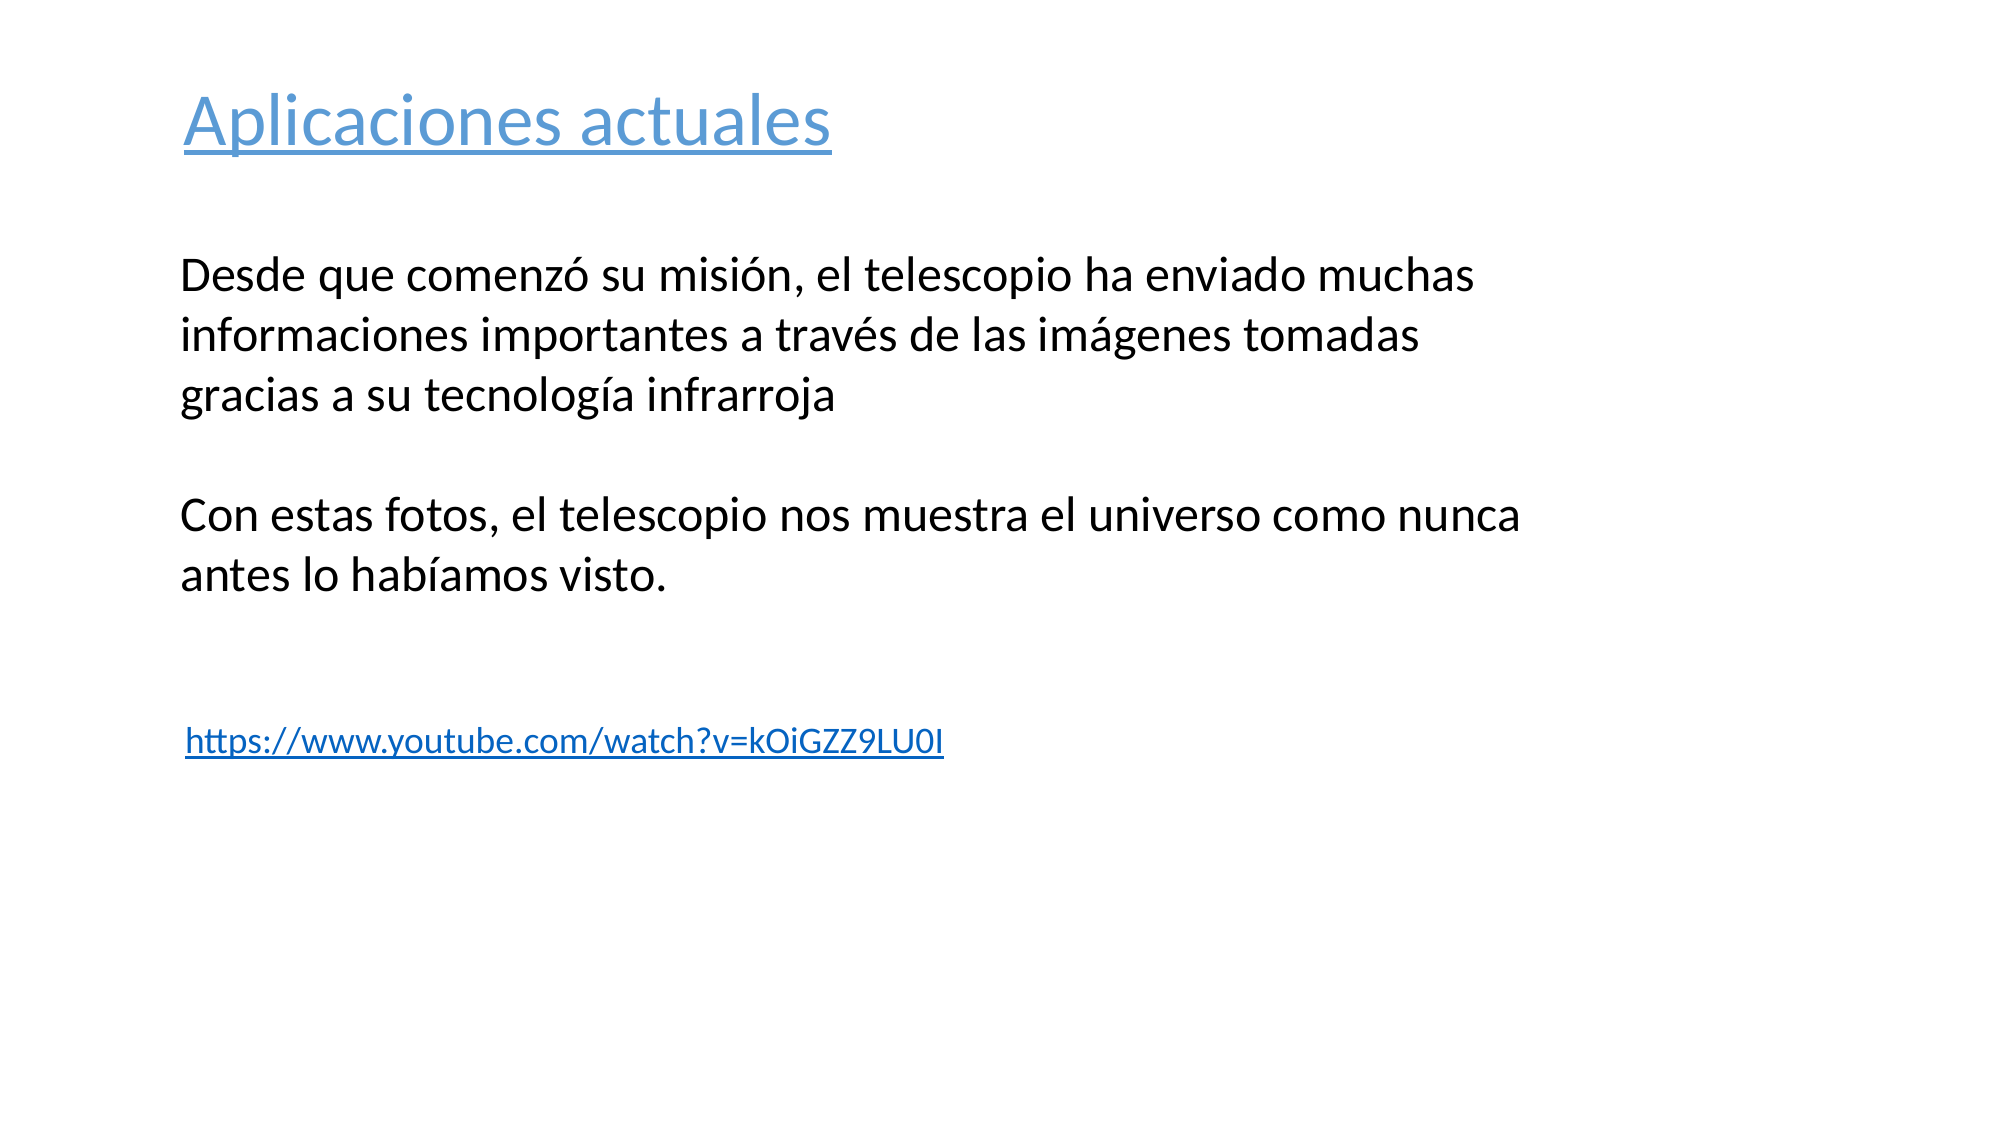

Aplicaciones actuales
Desde que comenzó su misión, el telescopio ha enviado muchas informaciones importantes a través de las imágenes tomadas gracias a su tecnología infrarroja

Con estas fotos, el telescopio nos muestra el universo como nunca antes lo habíamos visto.
https://www.youtube.com/watch?v=kOiGZZ9LU0I